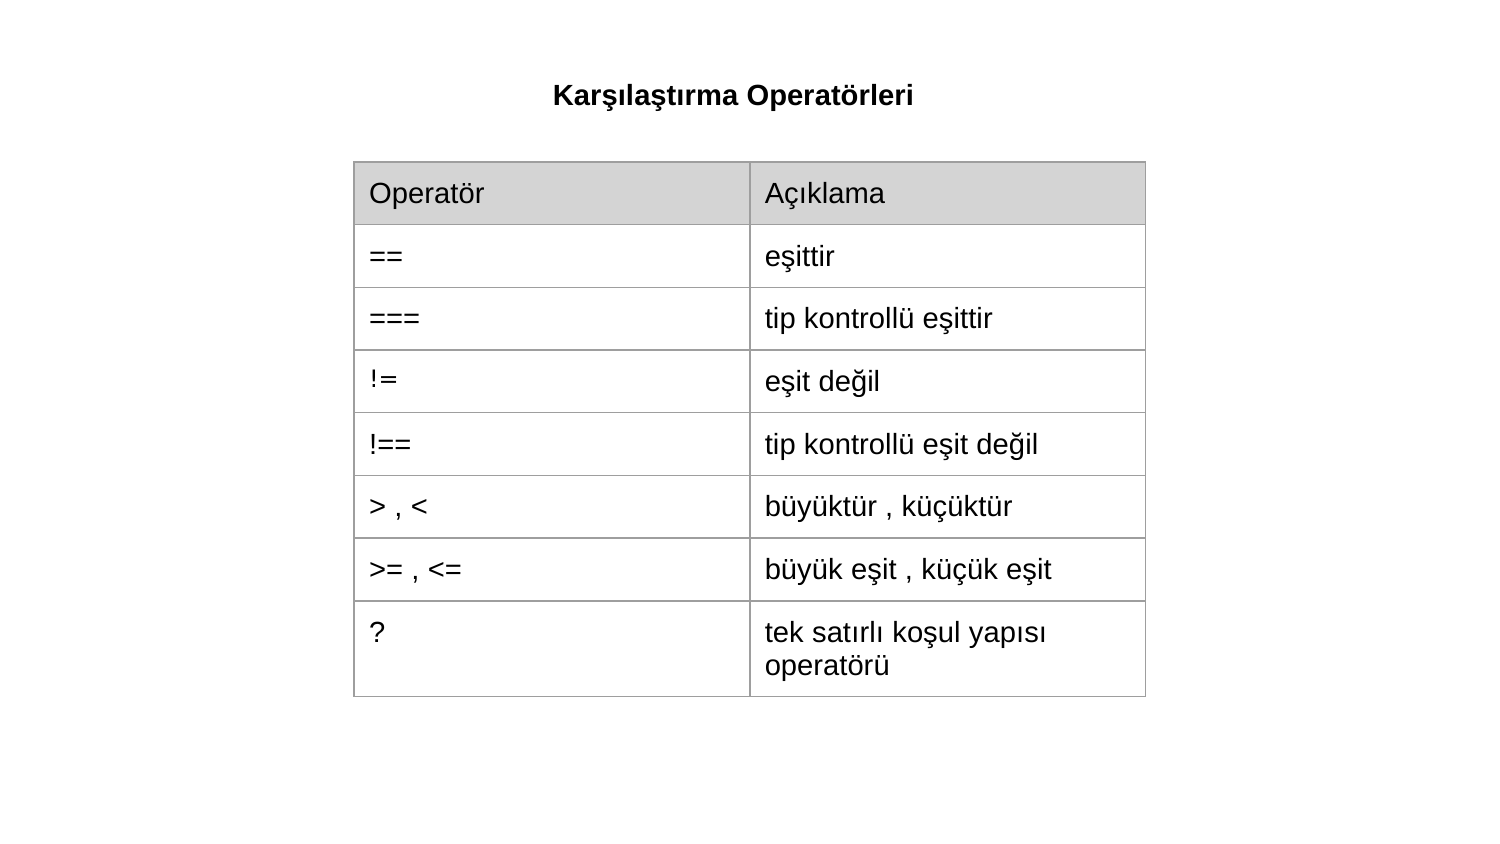

Karşılaştırma Operatörleri
| Operatör | Açıklama |
| --- | --- |
| == | eşittir |
| === | tip kontrollü eşittir |
| != | eşit değil |
| !== | tip kontrollü eşit değil |
| > , < | büyüktür , küçüktür |
| >= , <= | büyük eşit , küçük eşit |
| ? | tek satırlı koşul yapısı operatörü |